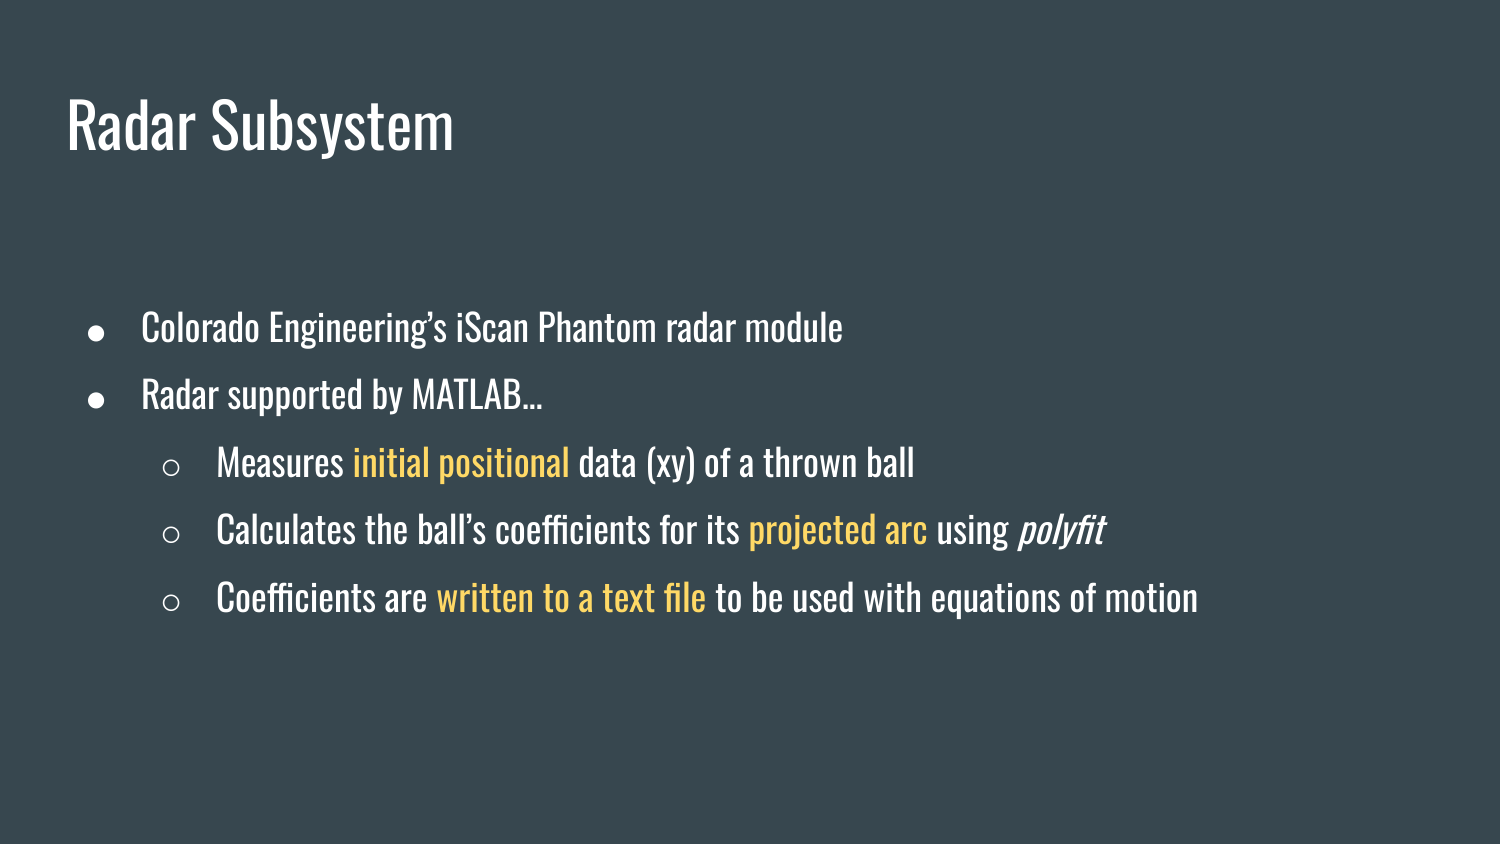

# Radar Subsystem

Colorado Engineering’s iScan Phantom radar module
Radar supported by MATLAB...
Measures initial positional data (xy) of a thrown ball
Calculates the ball’s coefficients for its projected arc using polyfit
Coefficients are written to a text file to be used with equations of motion